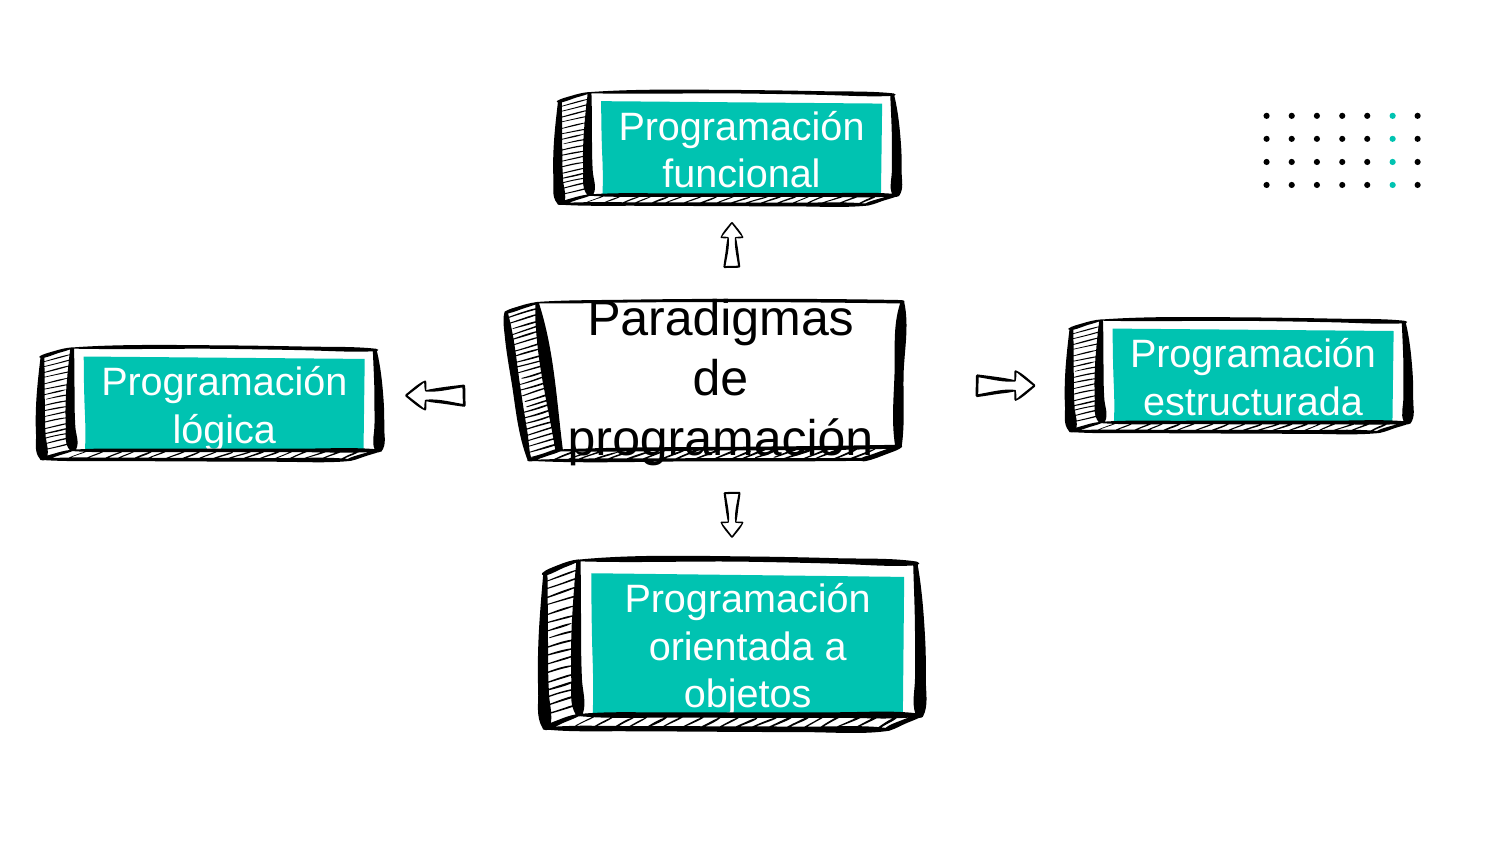

Programación funcional

Paradigmas de programación

Programación estructurada

Programación lógica

Programación orientada a objetos